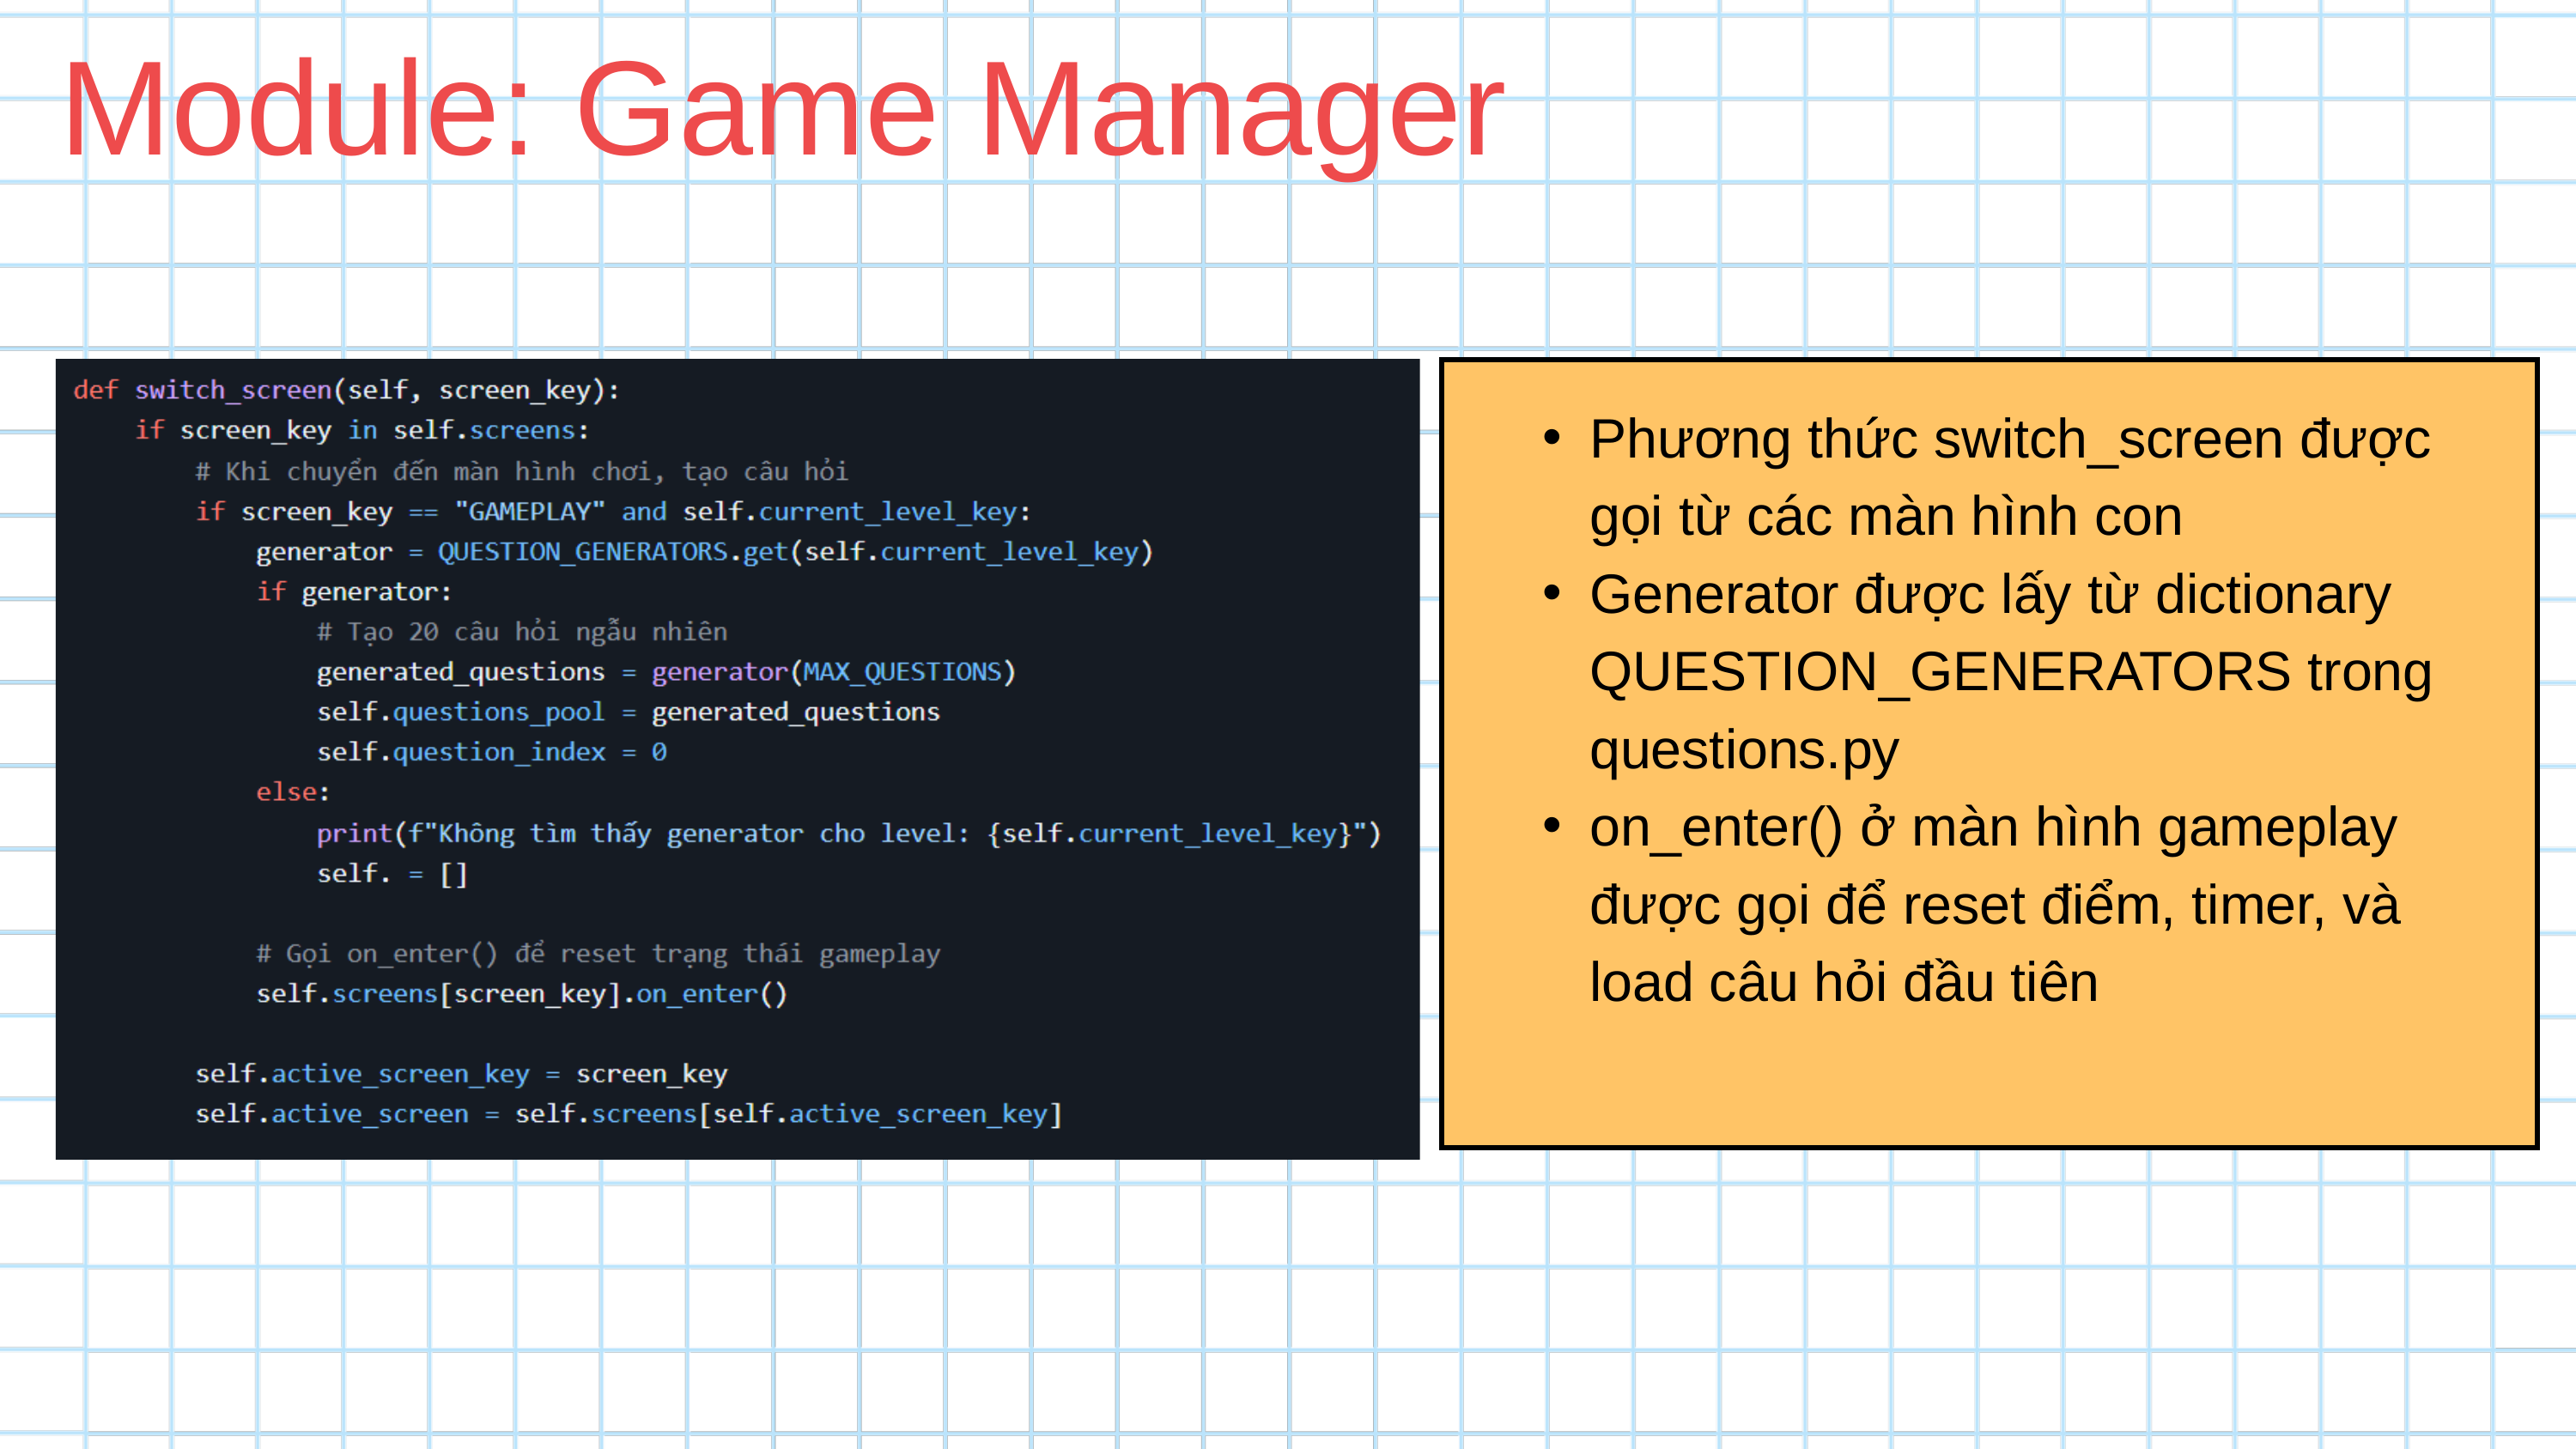

Module: Game Manager

Phương thức switch_screen được gọi từ các màn hình con
Generator được lấy từ dictionary QUESTION_GENERATORS trong questions.py
on_enter() ở màn hình gameplay được gọi để reset điểm, timer, và load câu hỏi đầu tiên